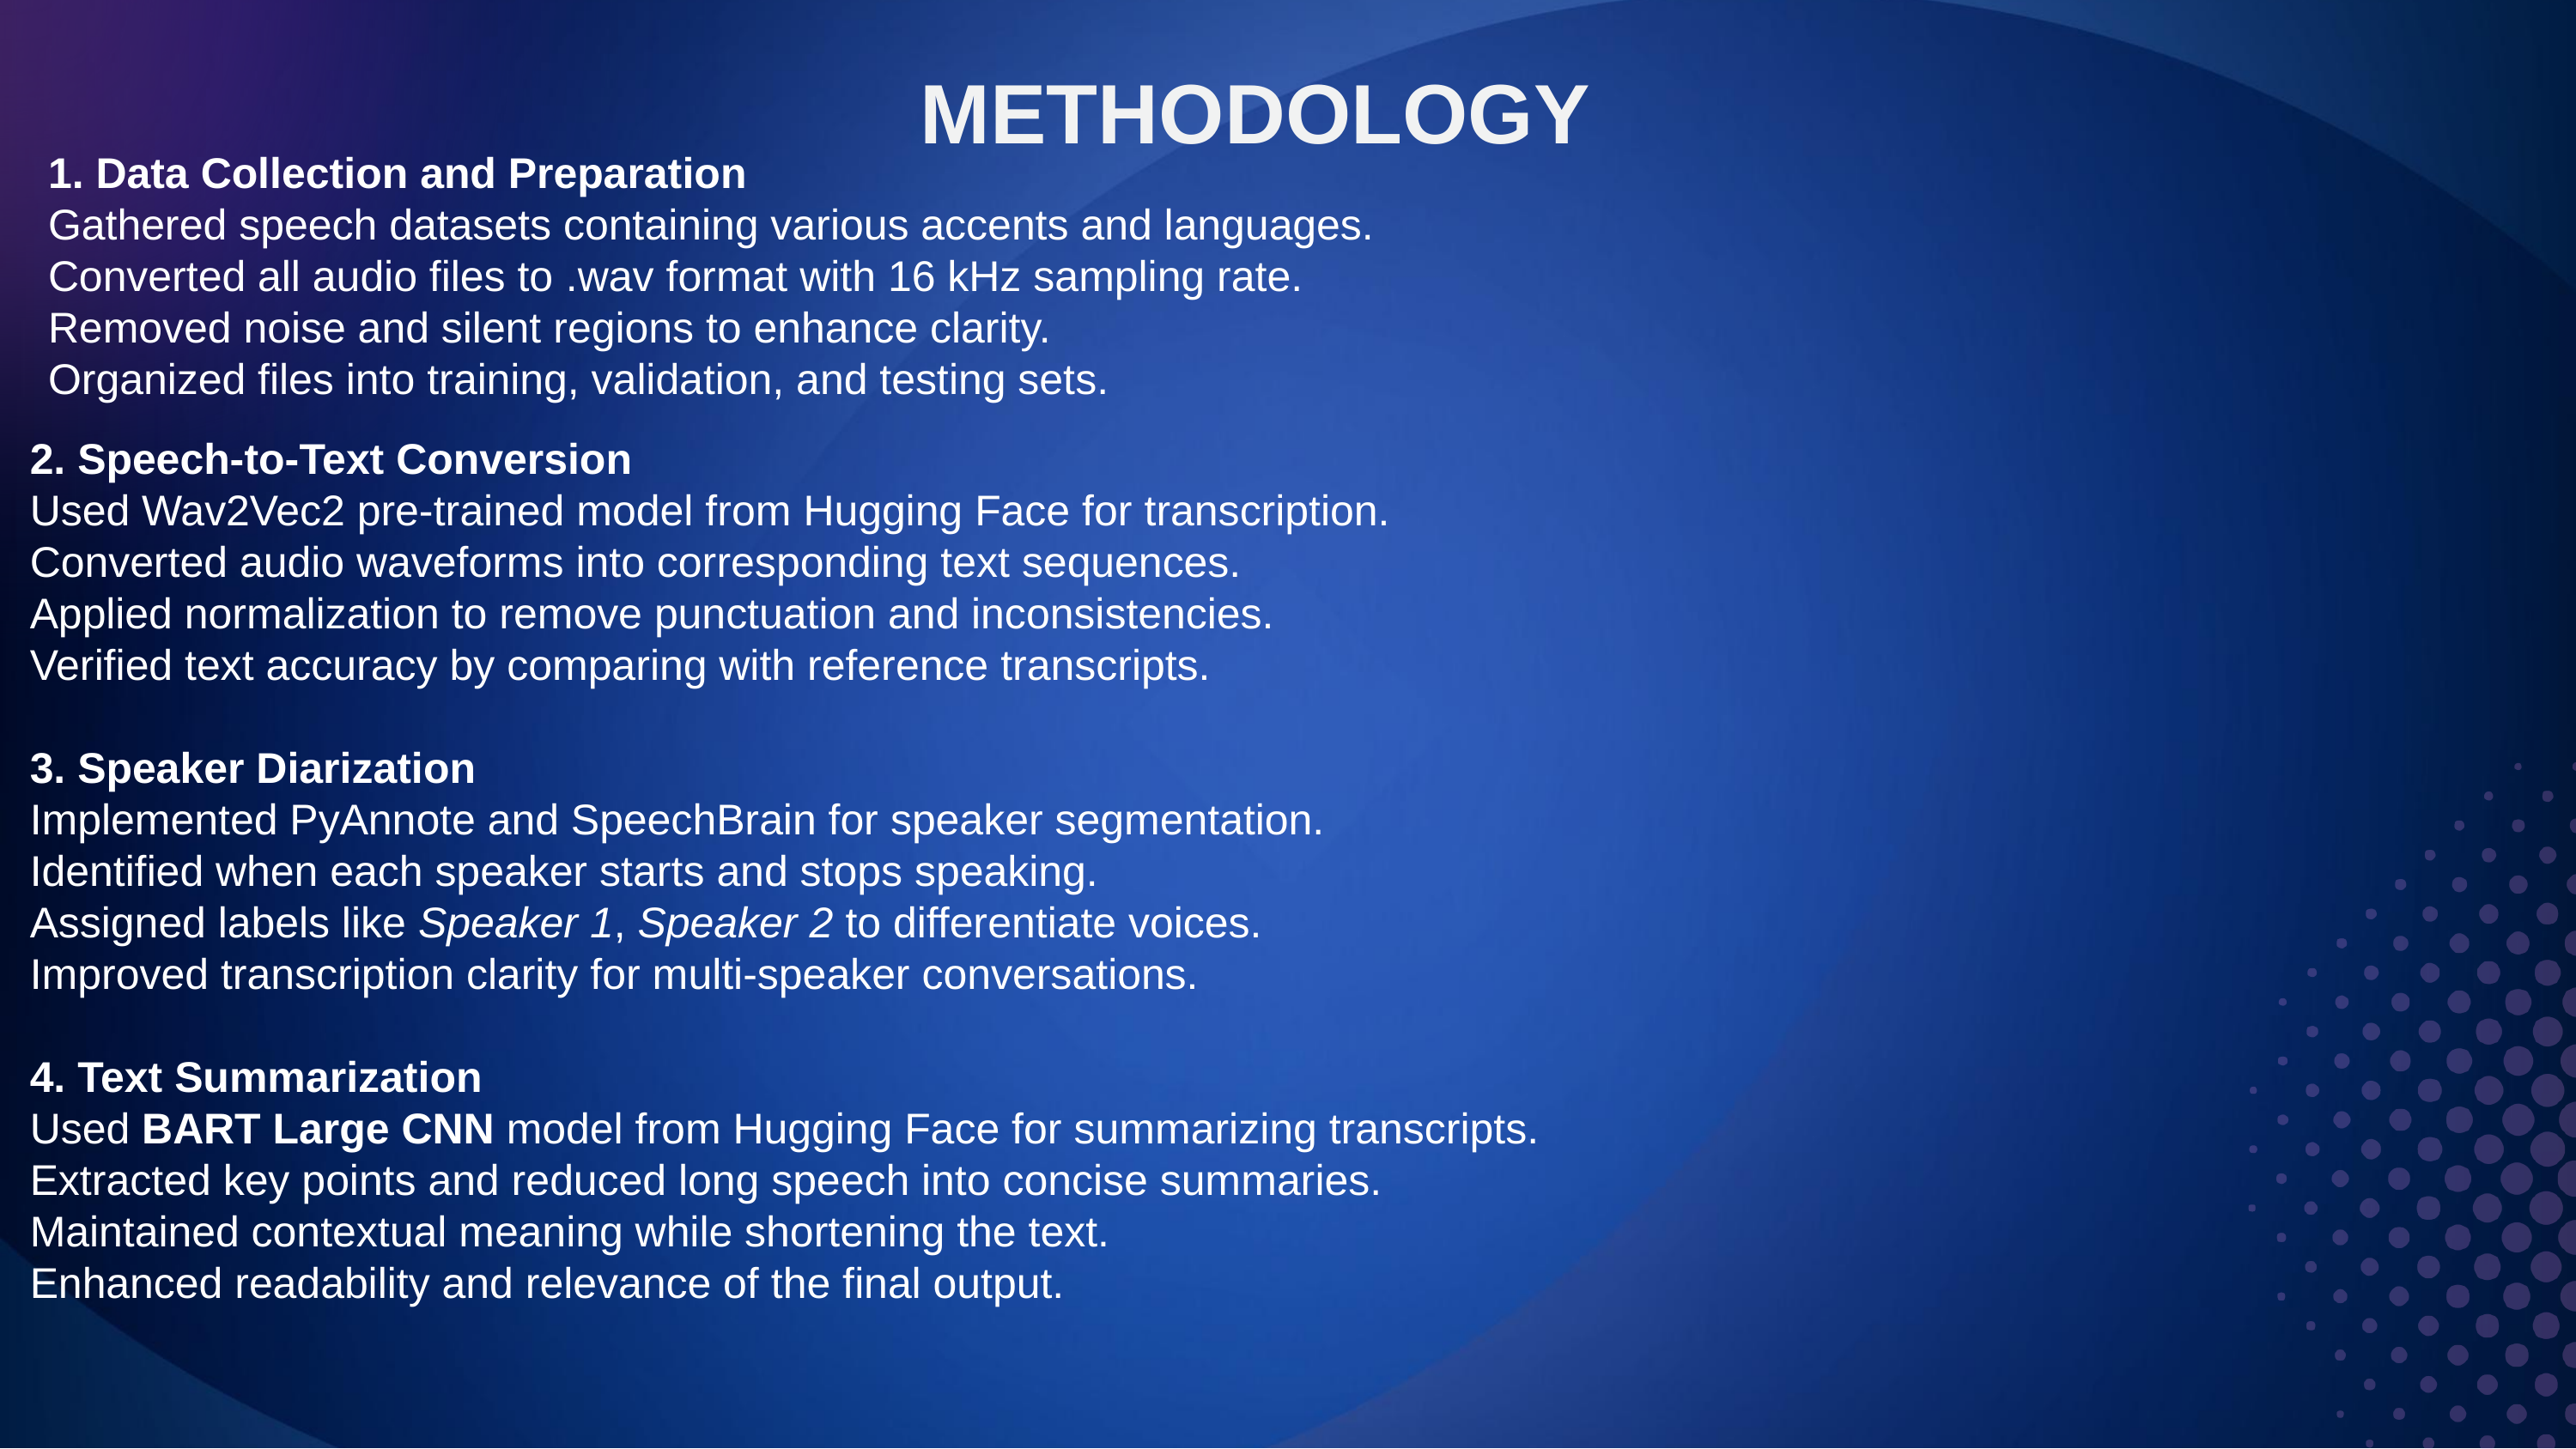

METHODOLOGY
1. Data Collection and Preparation
Gathered speech datasets containing various accents and languages.
Converted all audio files to .wav format with 16 kHz sampling rate.
Removed noise and silent regions to enhance clarity.
Organized files into training, validation, and testing sets.

2. Speech-to-Text Conversion
Used Wav2Vec2 pre-trained model from Hugging Face for transcription.
Converted audio waveforms into corresponding text sequences.
Applied normalization to remove punctuation and inconsistencies.
Verified text accuracy by comparing with reference transcripts.

3. Speaker Diarization
Implemented PyAnnote and SpeechBrain for speaker segmentation.
Identified when each speaker starts and stops speaking.
Assigned labels like Speaker 1, Speaker 2 to differentiate voices.
Improved transcription clarity for multi-speaker conversations.

4. Text Summarization
Used BART Large CNN model from Hugging Face for summarizing transcripts.
Extracted key points and reduced long speech into concise summaries.
Maintained contextual meaning while shortening the text.
Enhanced readability and relevance of the final output.